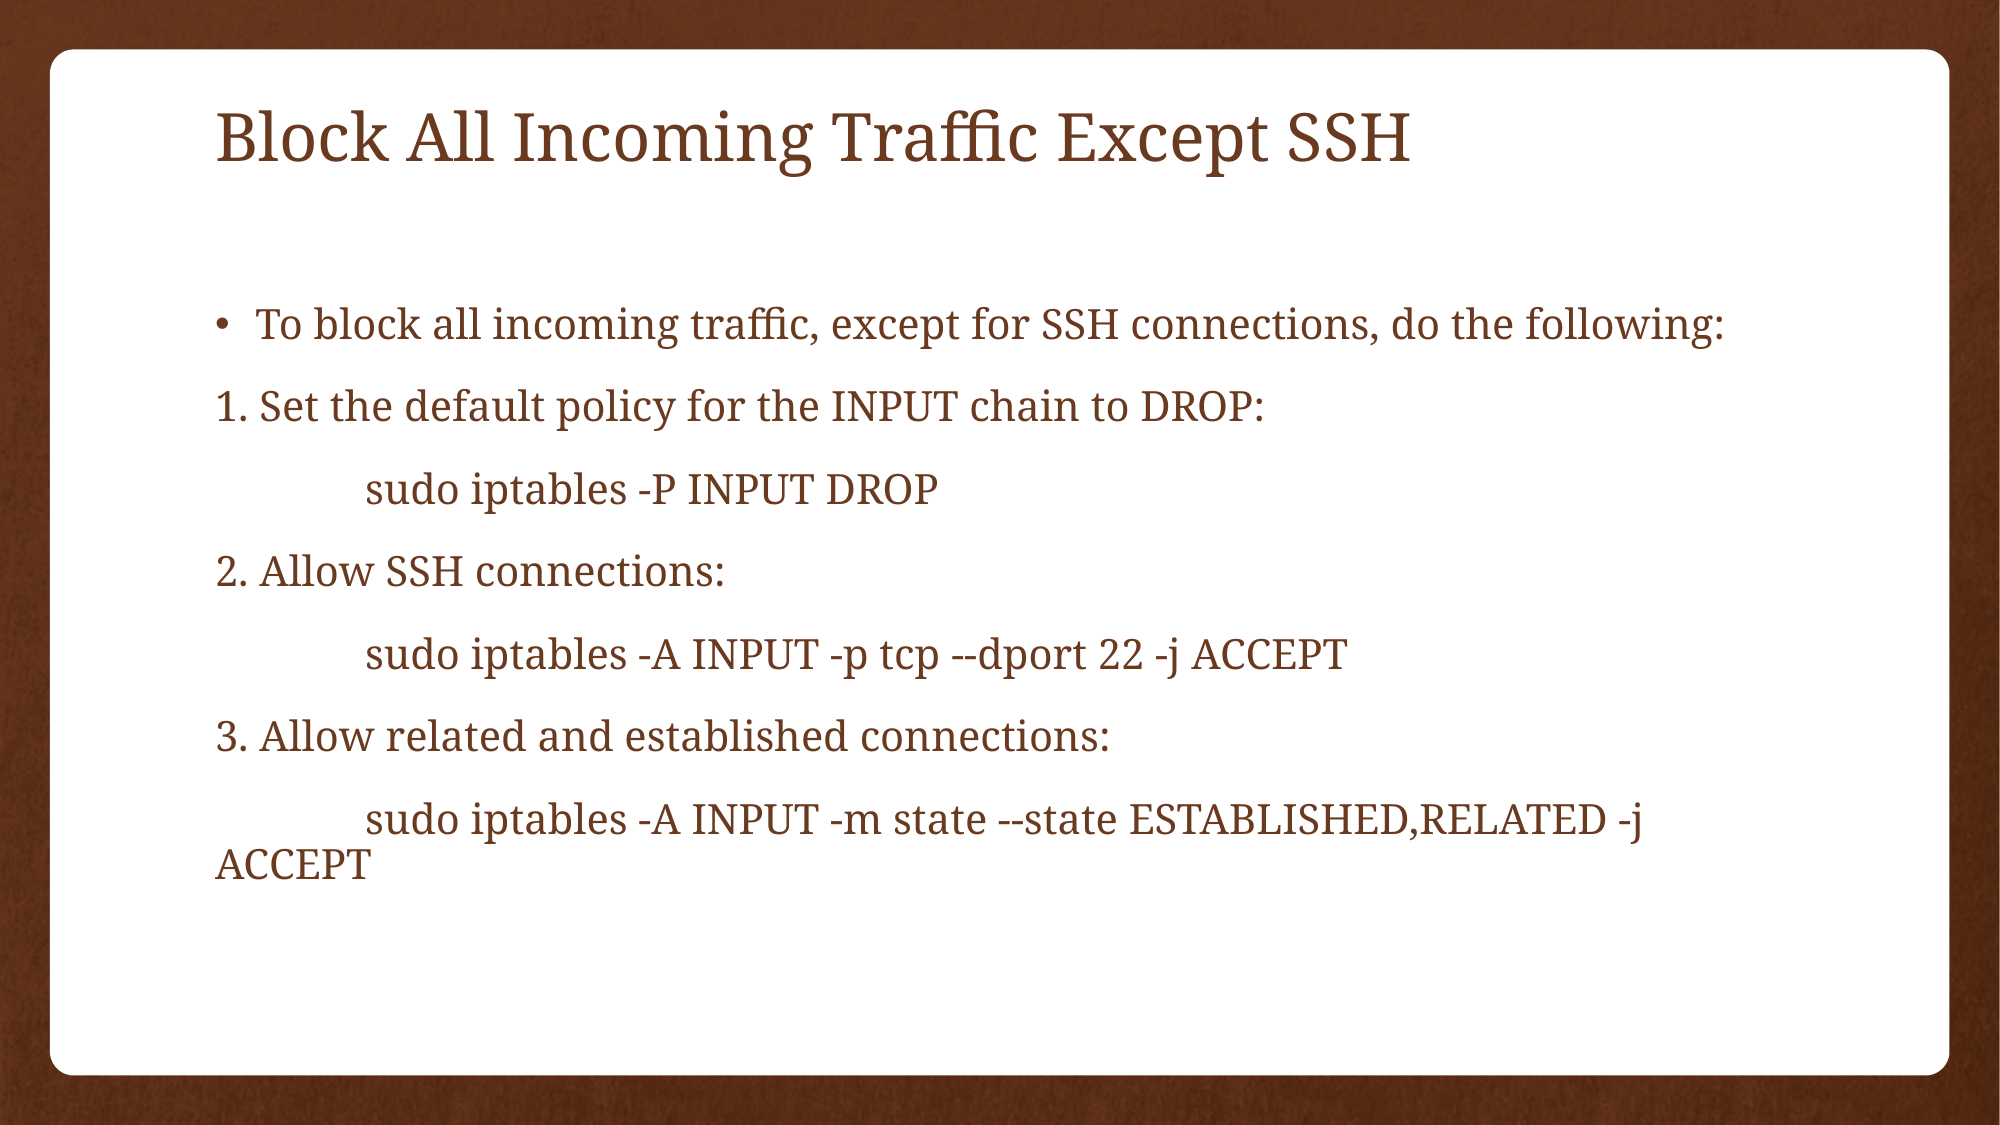

# Block All Incoming Traffic Except SSH
To block all incoming traffic, except for SSH connections, do the following:
1. Set the default policy for the INPUT chain to DROP:
	sudo iptables -P INPUT DROP
2. Allow SSH connections:
	sudo iptables -A INPUT -p tcp --dport 22 -j ACCEPT
3. Allow related and established connections:
	sudo iptables -A INPUT -m state --state ESTABLISHED,RELATED -j ACCEPT